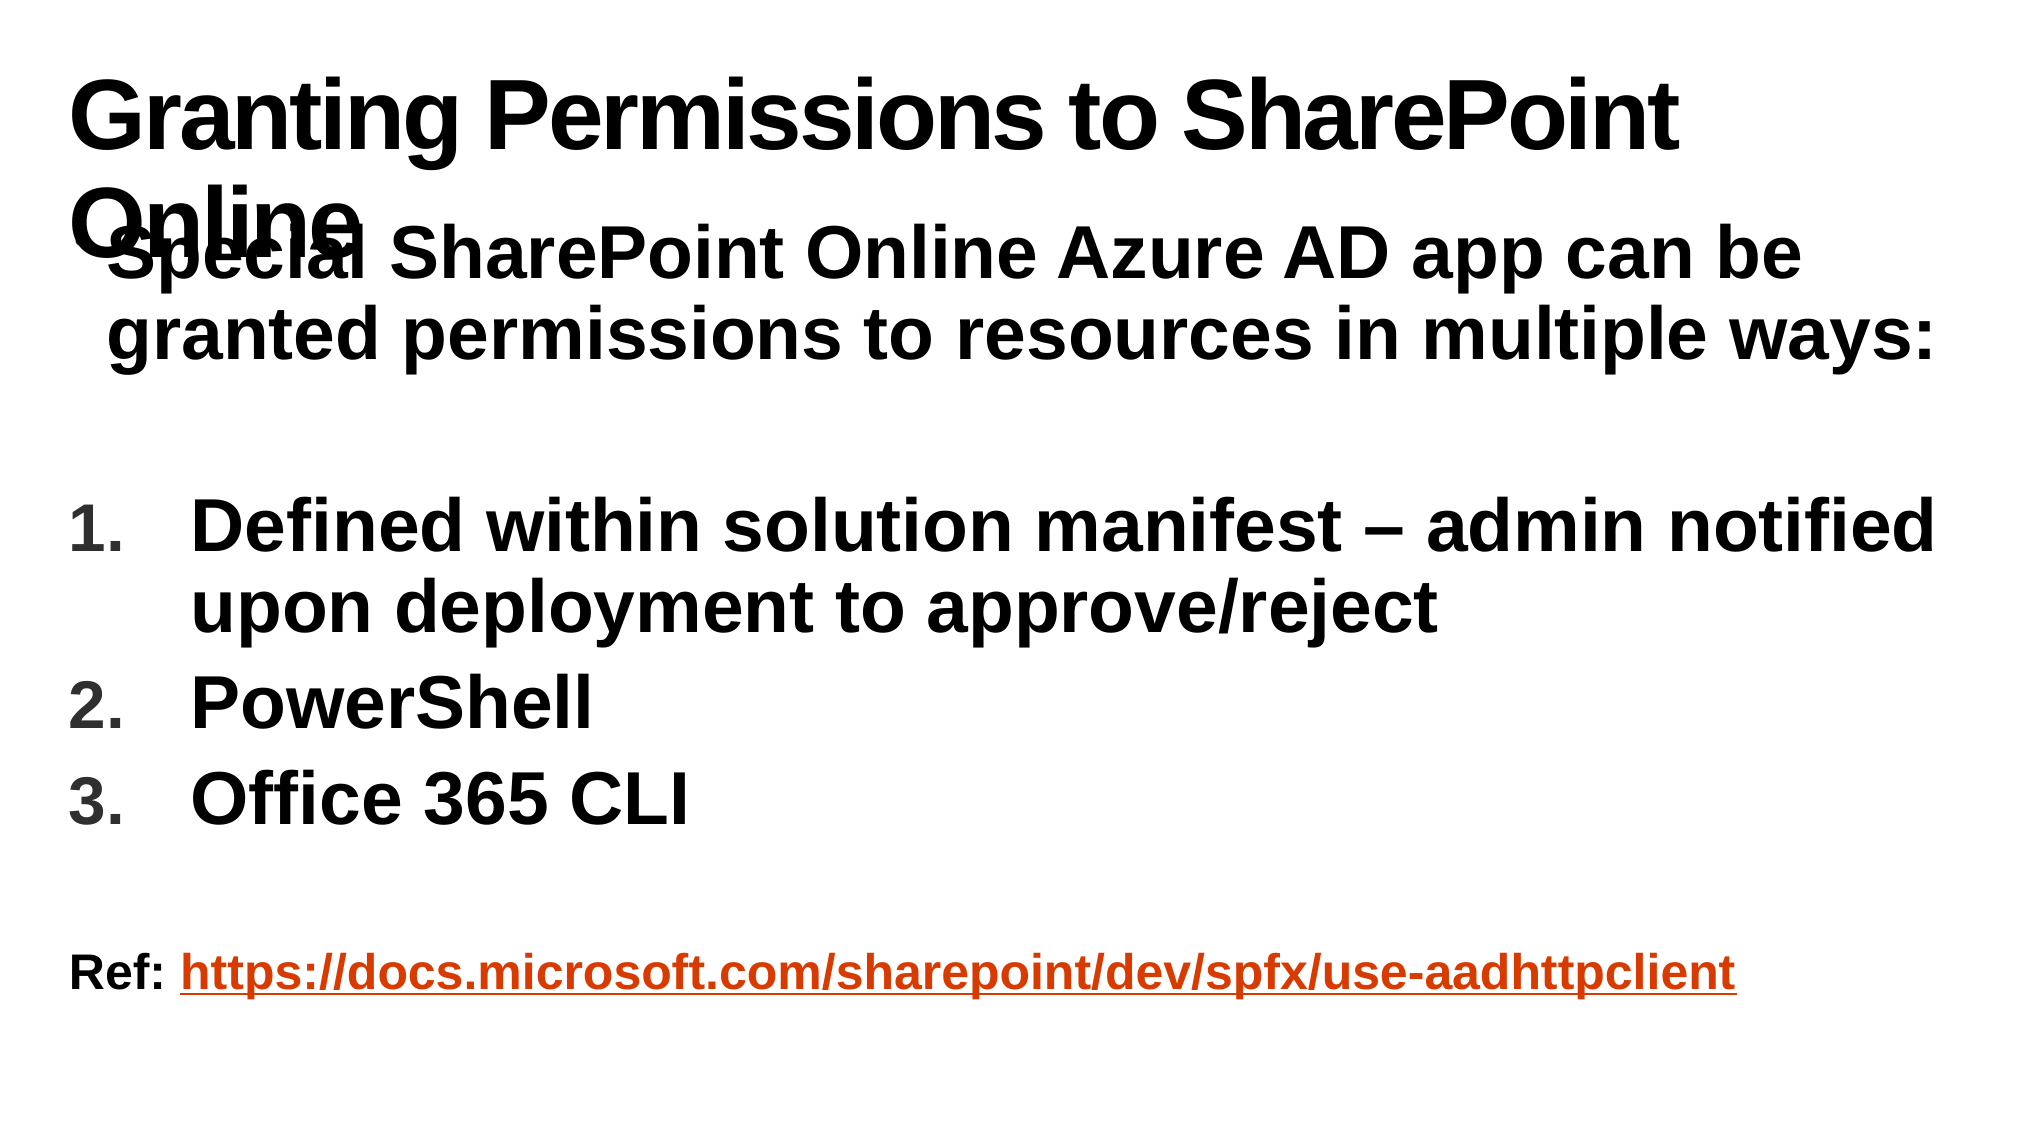

# Granting Permissions to SharePoint Online
Special SharePoint Online Azure AD app can be granted permissions to resources in multiple ways:

Defined within solution manifest – admin notified upon deployment to approve/reject
PowerShell
Office 365 CLI

Ref: https://docs.microsoft.com/sharepoint/dev/spfx/use-aadhttpclient